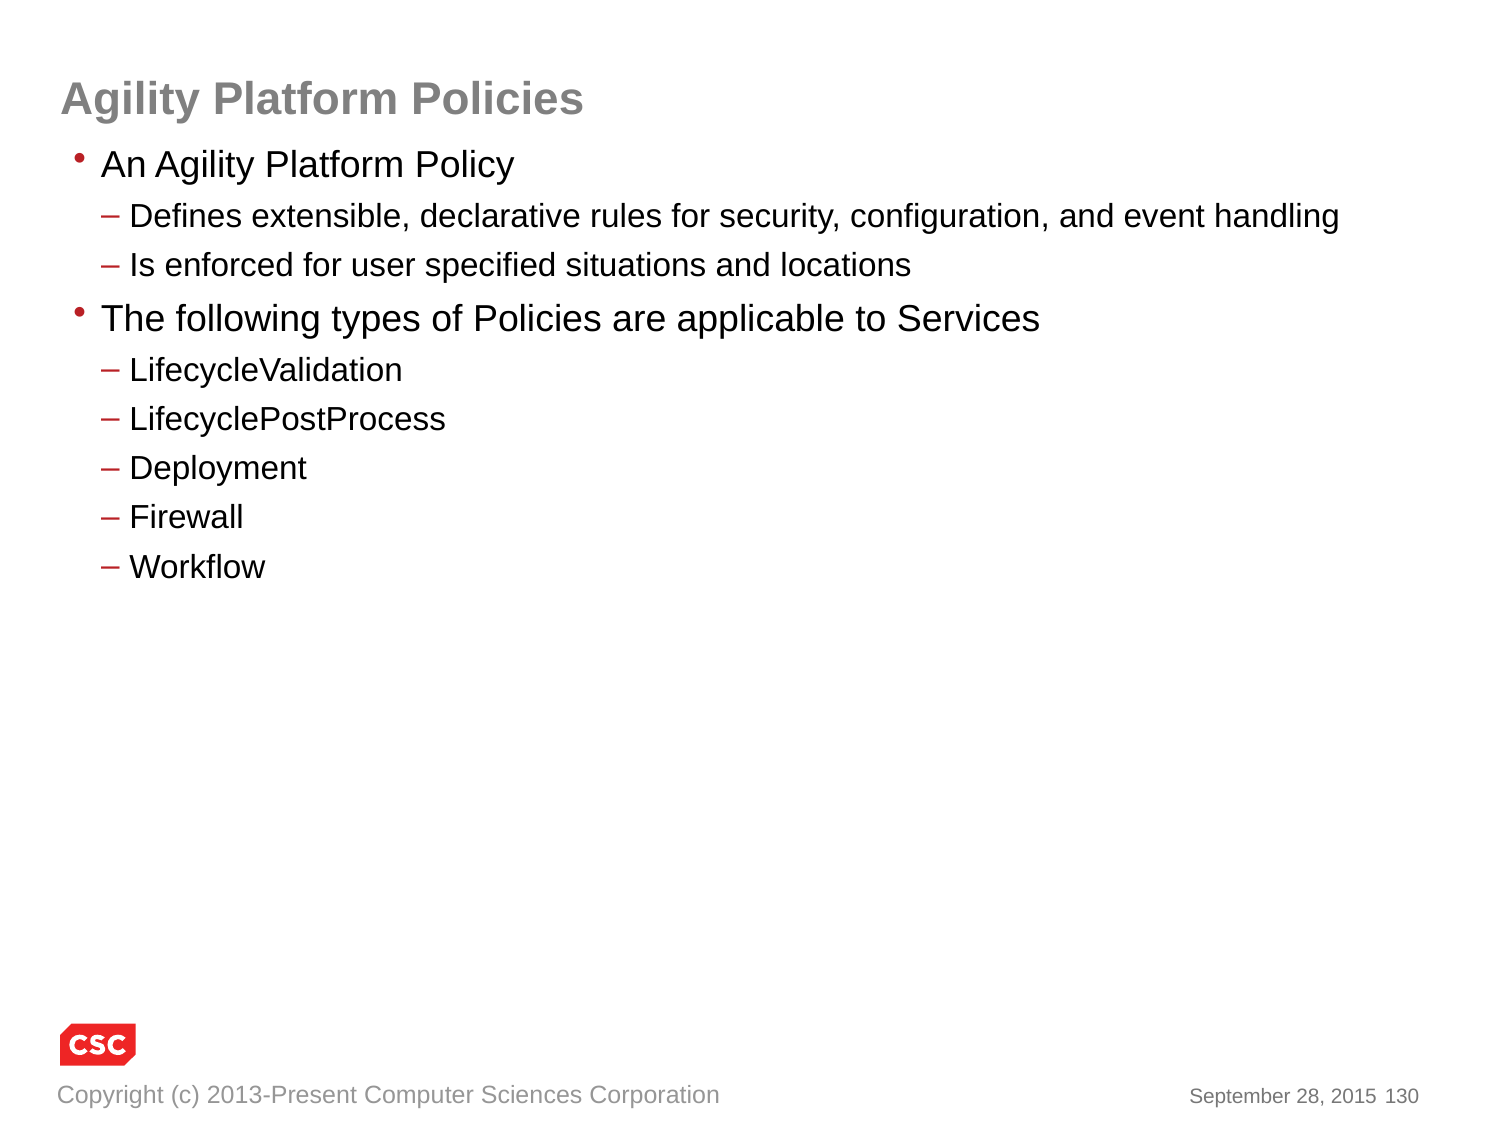

# Agility Platform Policies
An Agility Platform Policy
Defines extensible, declarative rules for security, configuration, and event handling
Is enforced for user specified situations and locations
The following types of Policies are applicable to Services
LifecycleValidation
LifecyclePostProcess
Deployment
Firewall
Workflow